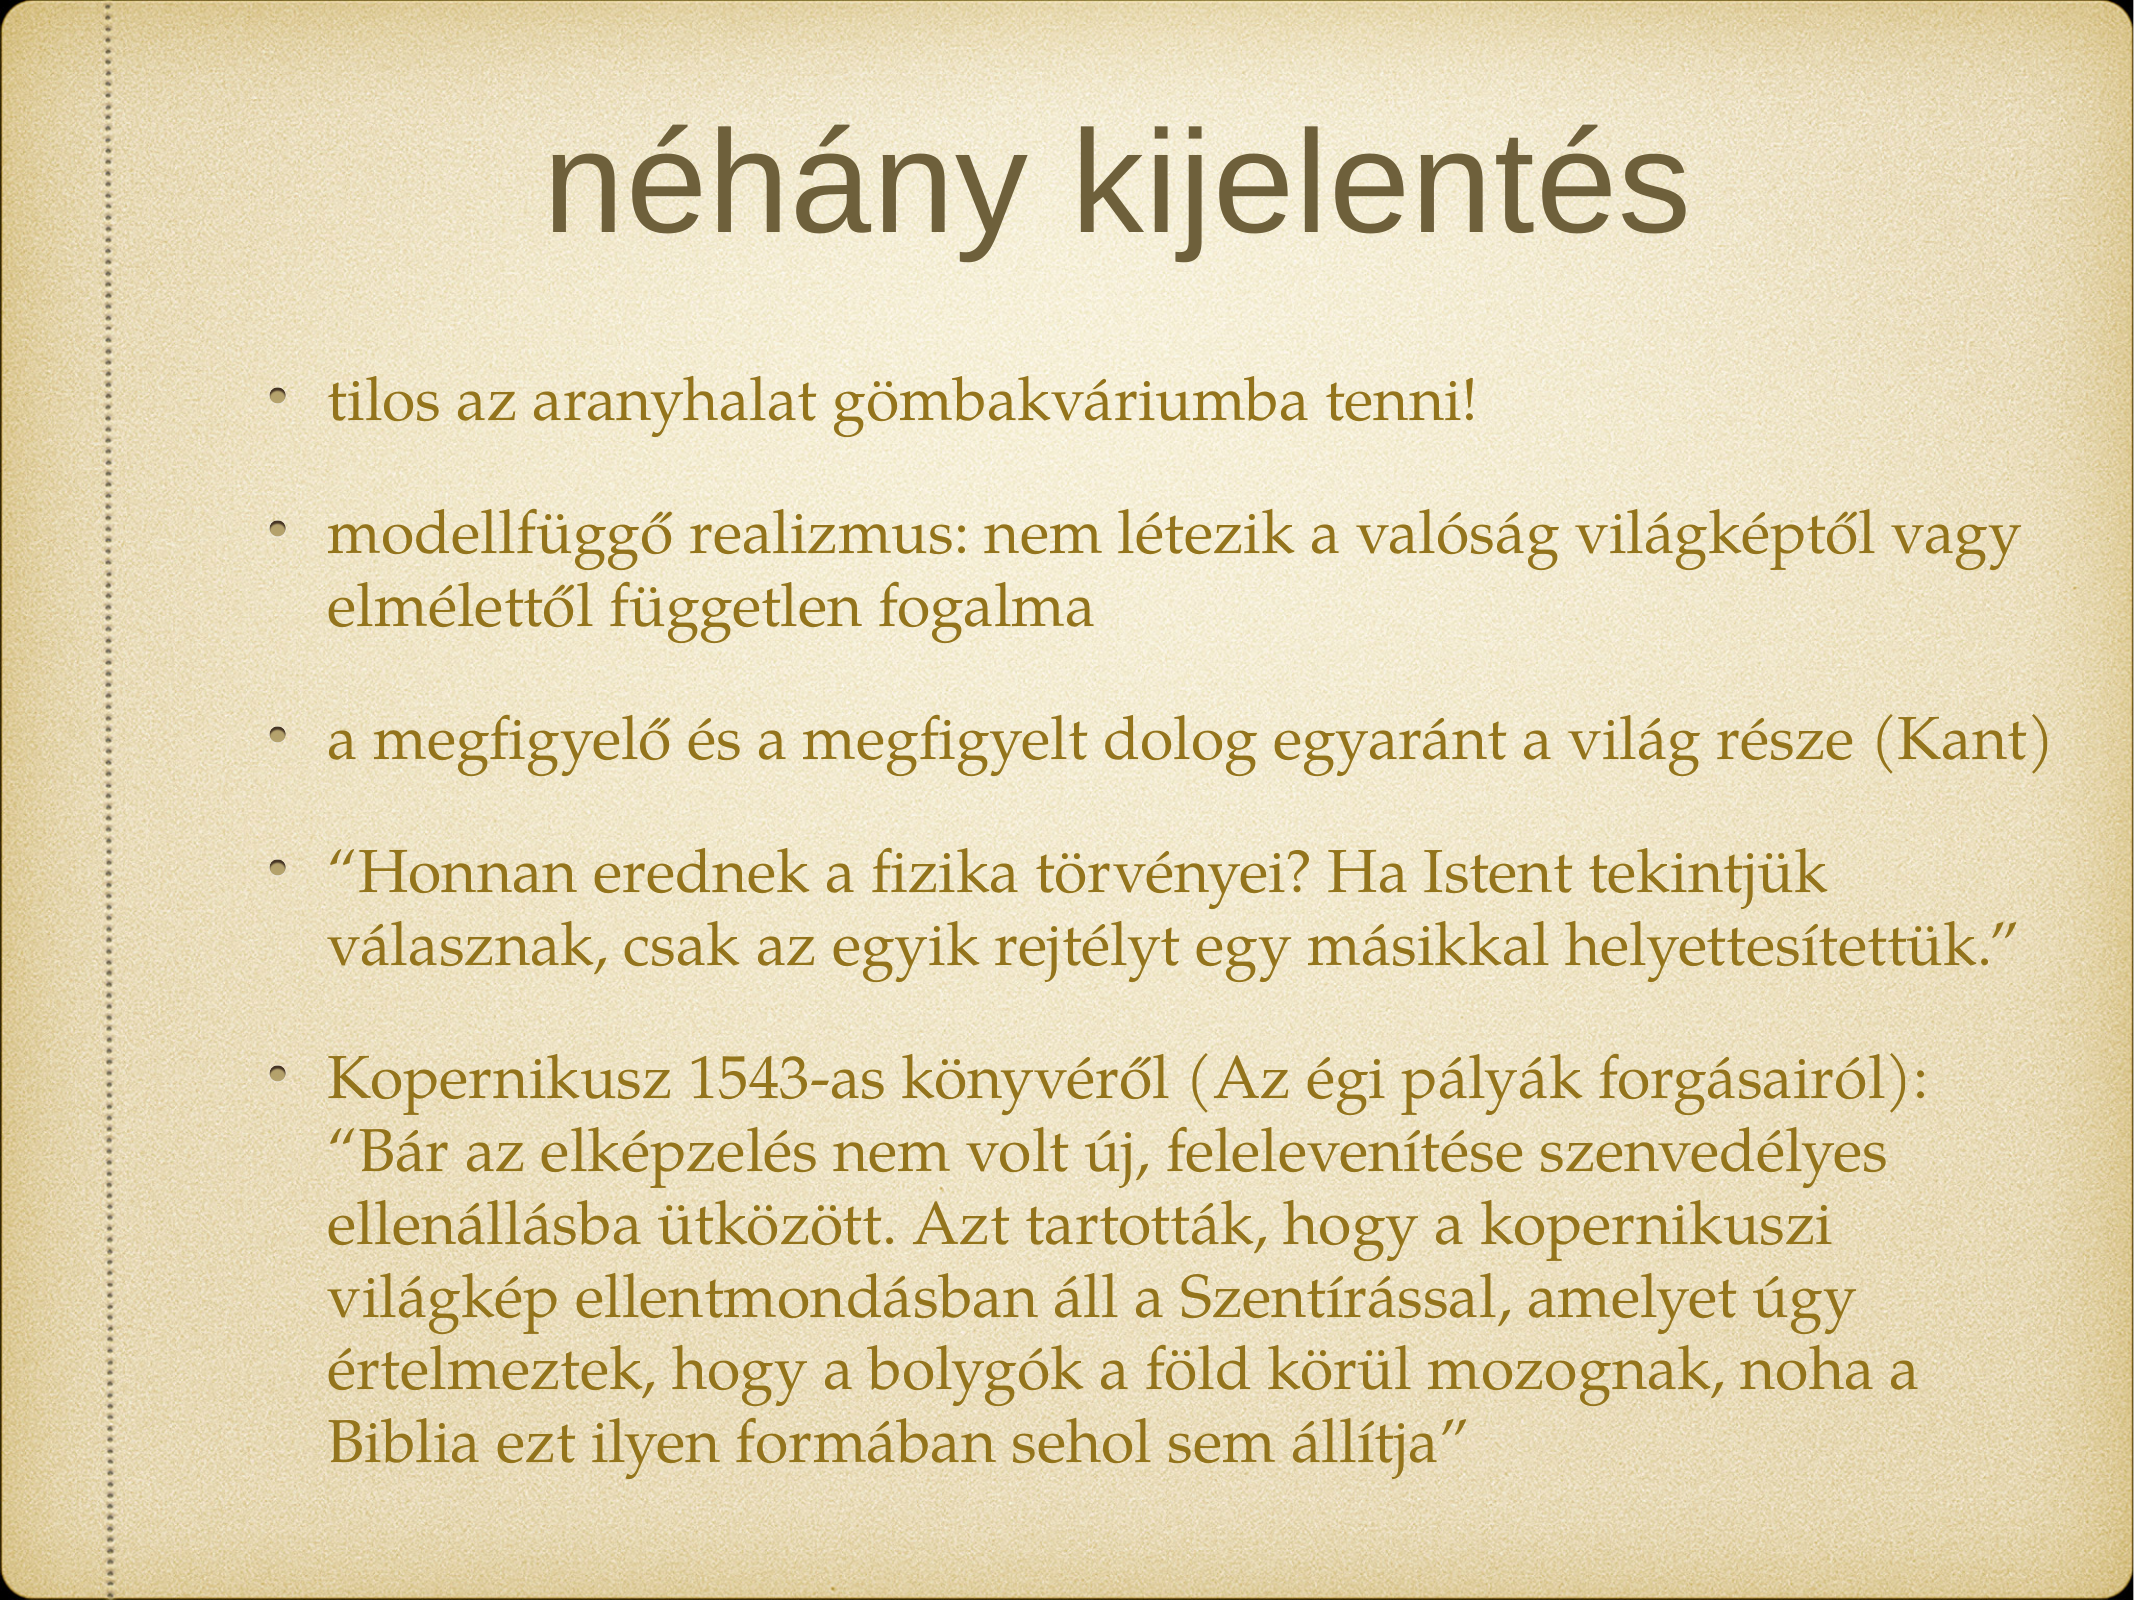

# néhány kijelentés
tilos az aranyhalat gömbakváriumba tenni!
modellfüggő realizmus: nem létezik a valóság világképtől vagy elmélettől független fogalma
a megfigyelő és a megfigyelt dolog egyaránt a világ része (Kant)
“Honnan erednek a fizika törvényei? Ha Istent tekintjük válasznak, csak az egyik rejtélyt egy másikkal helyettesítettük.”
Kopernikusz 1543-as könyvéről (Az égi pályák forgásairól): “Bár az elképzelés nem volt új, felelevenítése szenvedélyes ellenállásba ütközött. Azt tartották, hogy a kopernikuszi világkép ellentmondásban áll a Szentírással, amelyet úgy értelmeztek, hogy a bolygók a föld körül mozognak, noha a Biblia ezt ilyen formában sehol sem állítja”